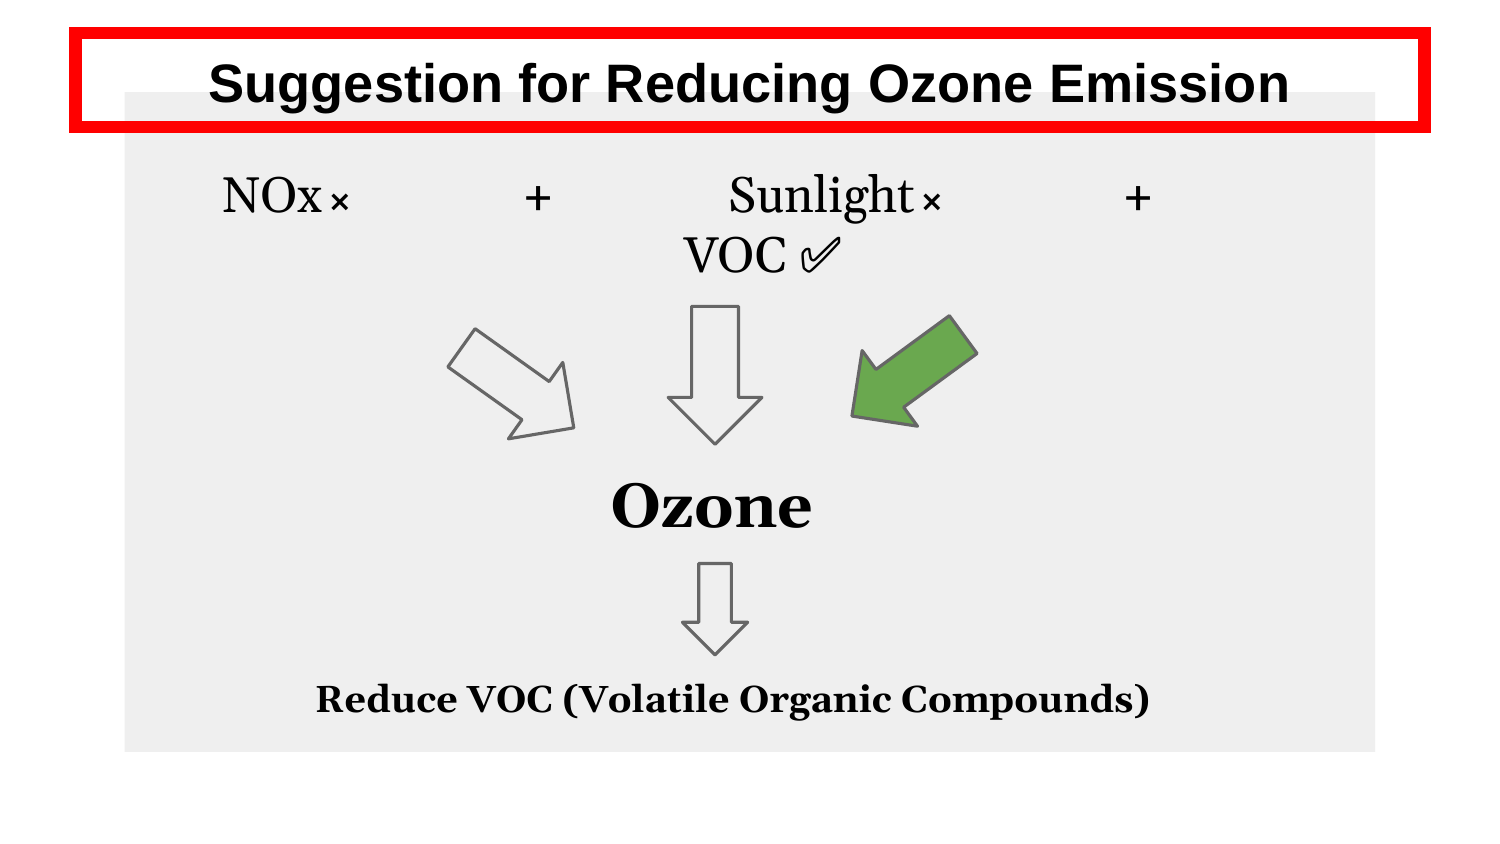

Suggestion for Reducing Ozone Emission
NOx ❌ 		+	        Sunlight ❌		+ 	     VOC ✅

Ozone

Reduce VOC (Volatile Organic Compounds)